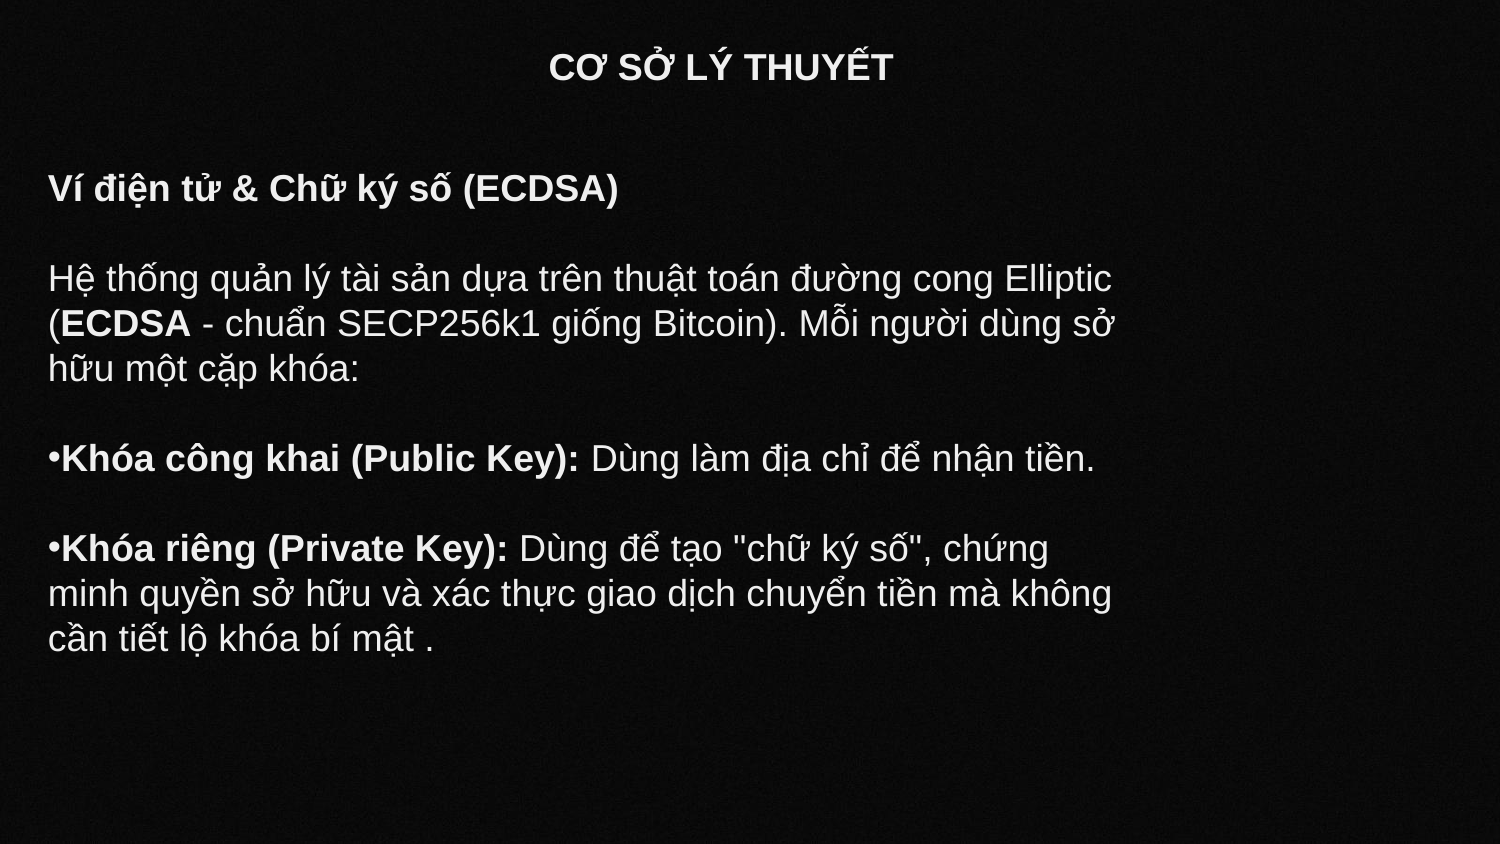

CƠ SỞ LÝ THUYẾT
Ví điện tử & Chữ ký số (ECDSA)

Hệ thống quản lý tài sản dựa trên thuật toán đường cong Elliptic (ECDSA - chuẩn SECP256k1 giống Bitcoin). Mỗi người dùng sở hữu một cặp khóa:

Khóa công khai (Public Key): Dùng làm địa chỉ để nhận tiền.

Khóa riêng (Private Key): Dùng để tạo "chữ ký số", chứng minh quyền sở hữu và xác thực giao dịch chuyển tiền mà không cần tiết lộ khóa bí mật .